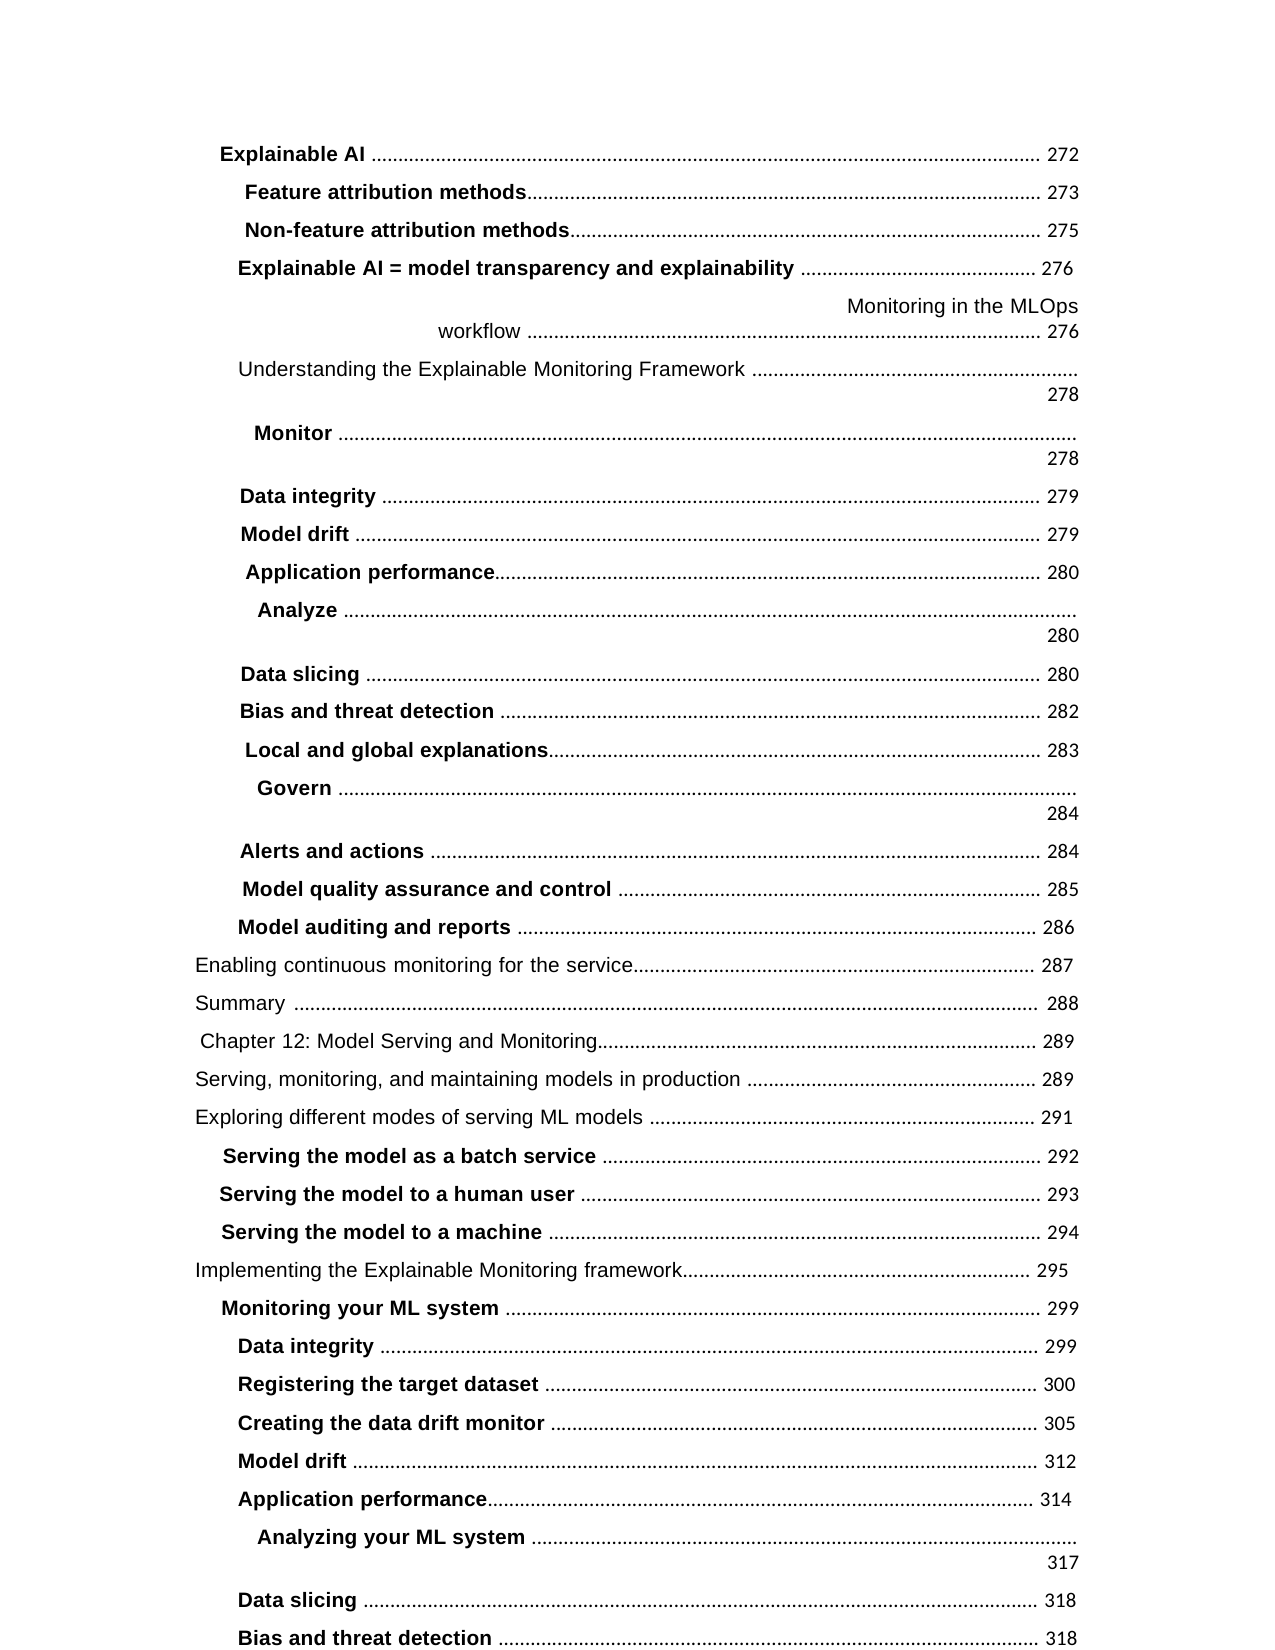

Explainable AI ............................................................................................................................. 272
Feature attribution methods................................................................................................ 273
Non-feature attribution methods........................................................................................ 275
Explainable AI = model transparency and explainability ............................................ 276
Monitoring in the MLOps workflow ................................................................................................ 276
Understanding the Explainable Monitoring Framework ............................................................. 278
Monitor .......................................................................................................................................... 278
Data integrity ........................................................................................................................... 279
Model drift ................................................................................................................................ 279
Application performance...................................................................................................... 280
Analyze ......................................................................................................................................... 280
Data slicing .............................................................................................................................. 280
Bias and threat detection ..................................................................................................... 282
Local and global explanations............................................................................................ 283
Govern .......................................................................................................................................... 284
Alerts and actions .................................................................................................................. 284
Model quality assurance and control ............................................................................... 285
Model auditing and reports ................................................................................................. 286
Enabling continuous monitoring for the service........................................................................... 287  Summary ........................................................................................................................................... 288  Chapter 12: Model Serving and Monitoring.................................................................................. 289
Serving, monitoring, and maintaining models in production ...................................................... 289
Exploring different modes of serving ML models ........................................................................ 291
Serving the model as a batch service .................................................................................. 292
Serving the model to a human user ...................................................................................... 293
Serving the model to a machine ............................................................................................ 294
Implementing the Explainable Monitoring framework................................................................. 295
Monitoring your ML system .................................................................................................... 299
Data integrity ........................................................................................................................... 299
Registering the target dataset ............................................................................................ 300
Creating the data drift monitor ........................................................................................... 305
Model drift ................................................................................................................................ 312
Application performance...................................................................................................... 314
Analyzing your ML system ...................................................................................................... 317
Data slicing .............................................................................................................................. 318
Bias and threat detection ..................................................................................................... 318